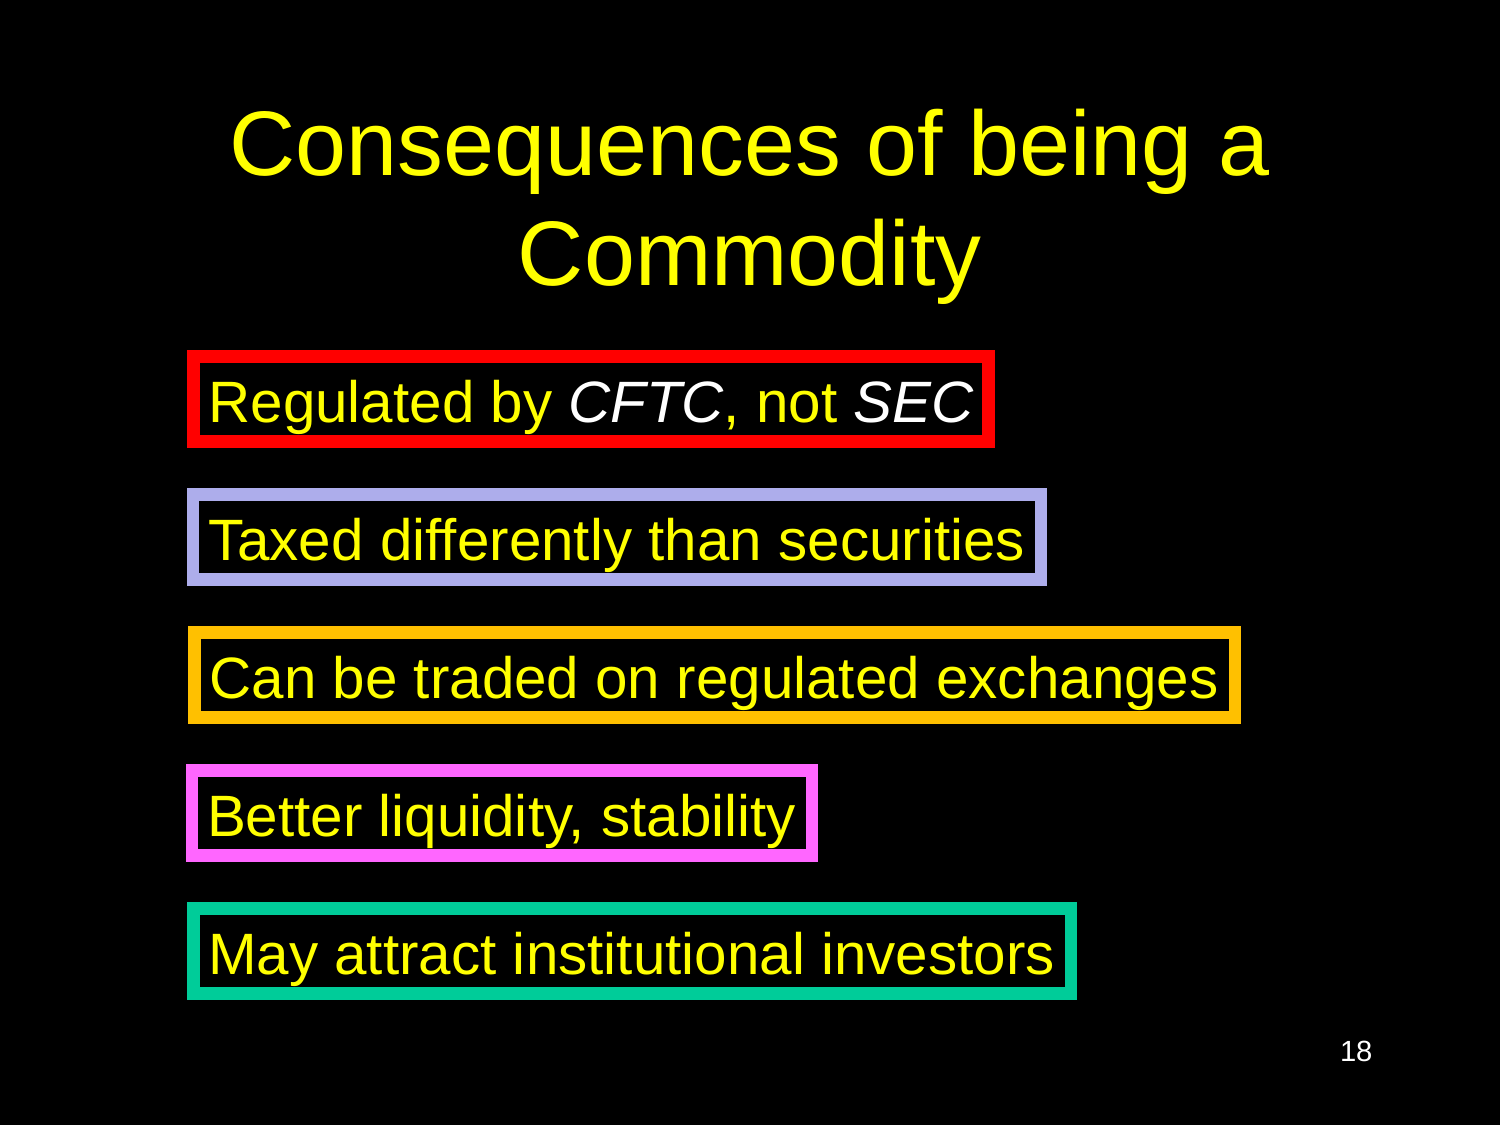

# Consequences of being a Commodity
Regulated by CFTC, not SEC
Taxed differently than securities
Can be traded on regulated exchanges
Better liquidity, stability
May attract institutional investors
18